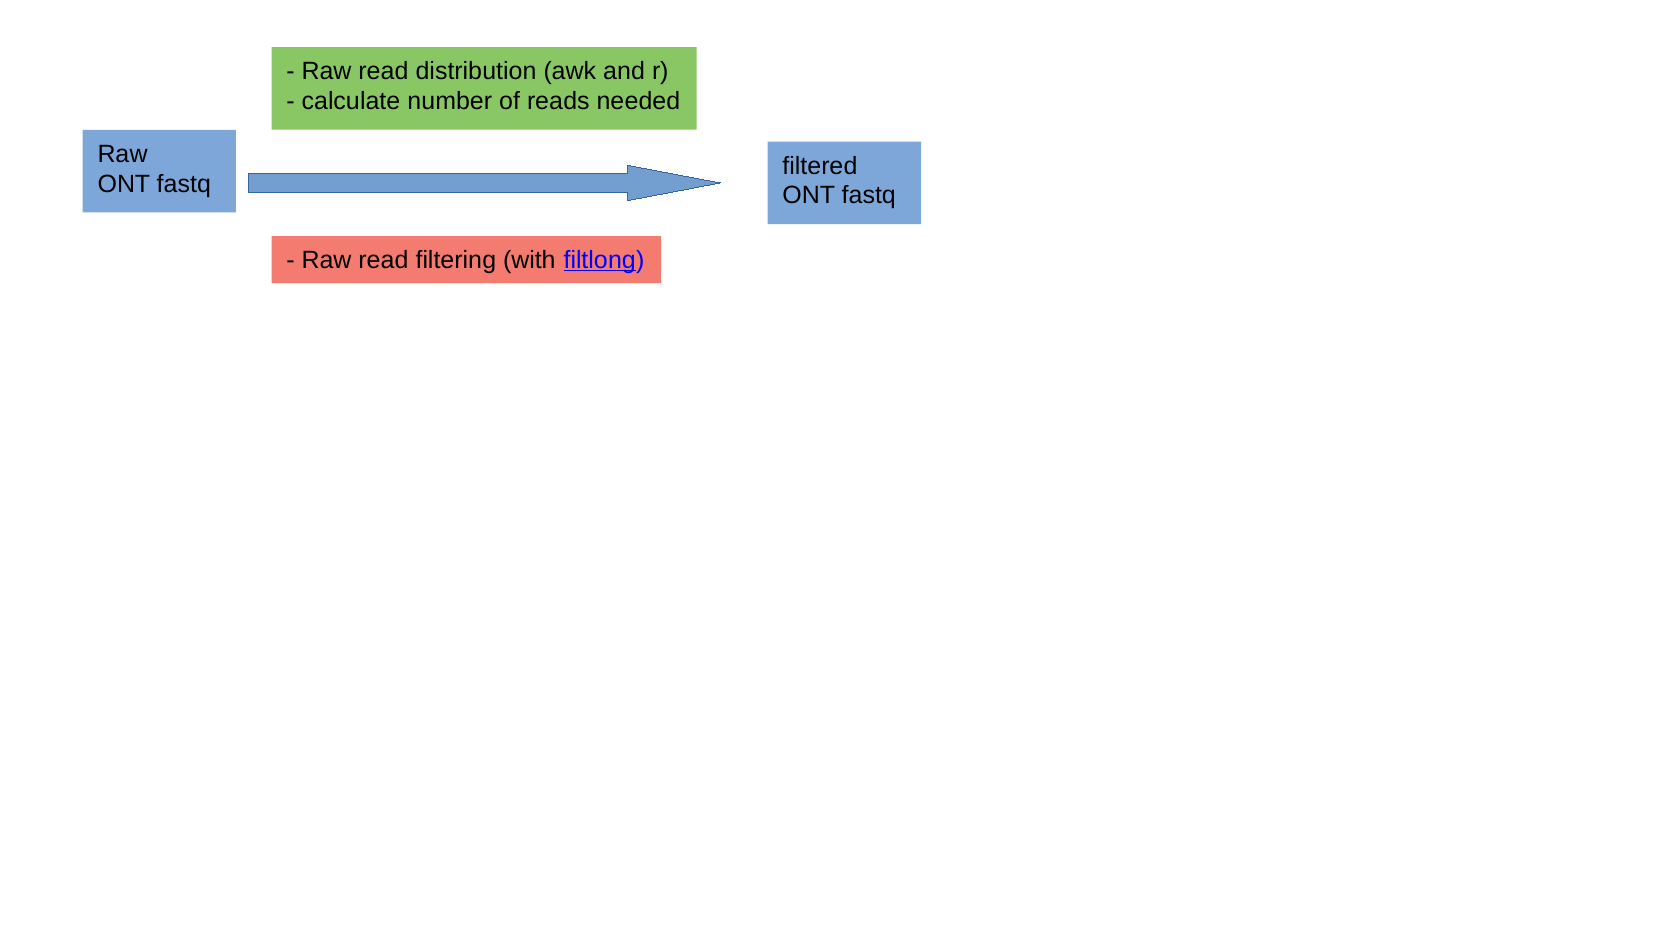

- Raw read distribution (awk and r)
- calculate number of reads needed
Raw
ONT fastq
filtered
ONT fastq

- Raw read filtering (with filtlong)